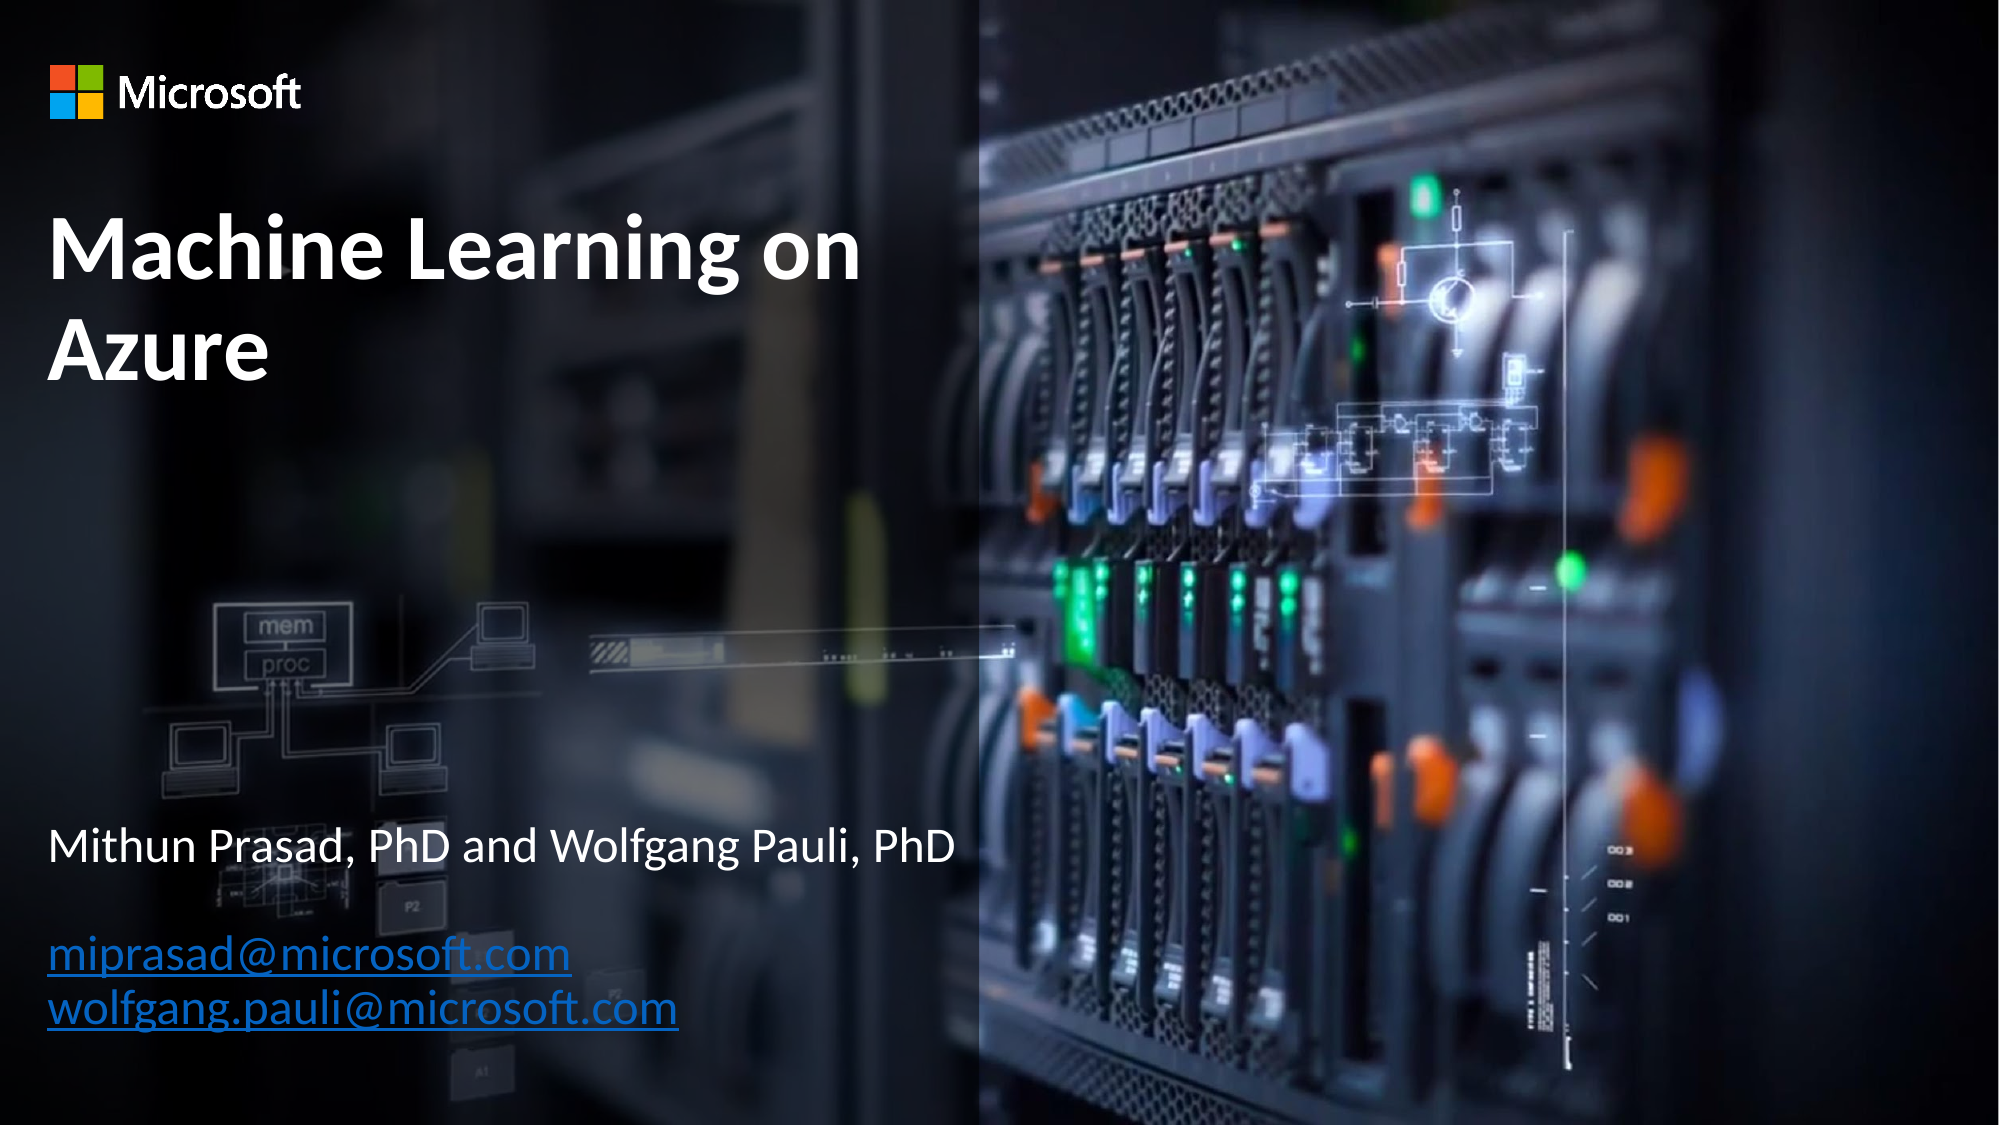

# Machine Learning on Azure
Mithun Prasad, PhD and Wolfgang Pauli, PhD

miprasad@microsoft.com
wolfgang.pauli@microsoft.com